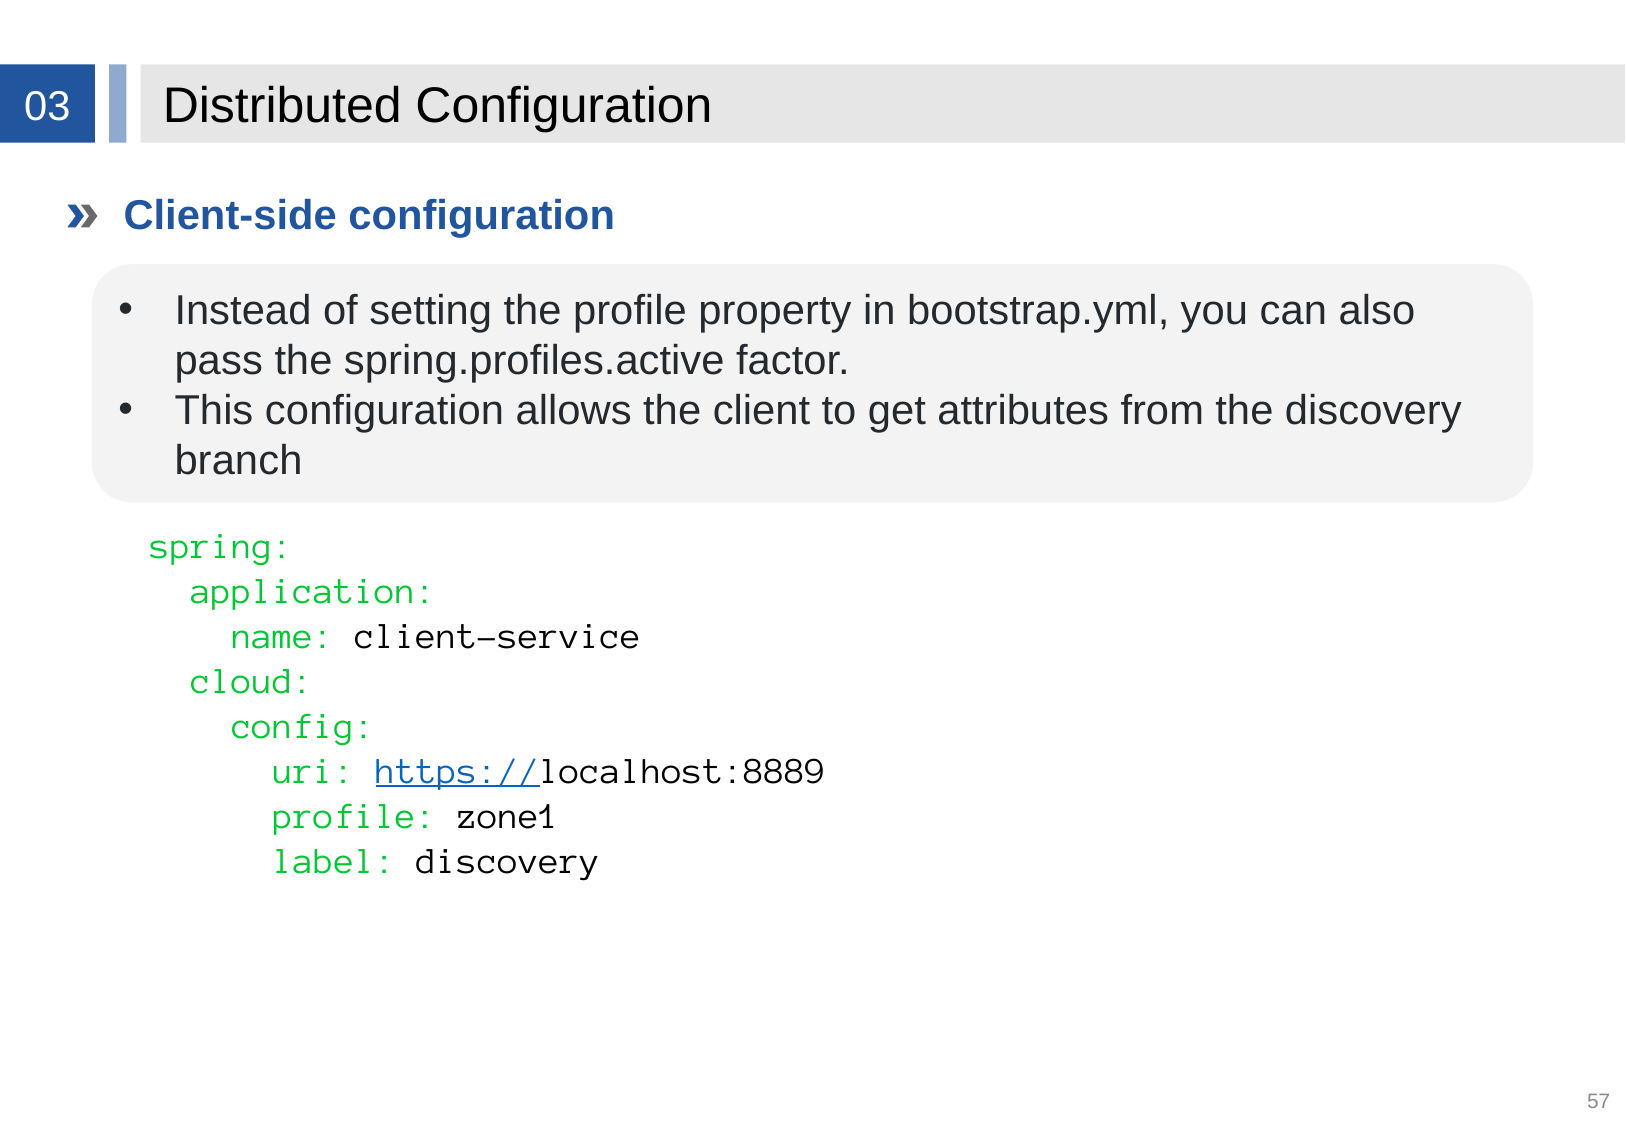

# Distributed Configuration
03
Client-side configuration

Instead of setting the profile property in bootstrap.yml, you can also pass the spring.profiles.active factor.
This configuration allows the client to get attributes from the discovery branch
spring:
  application:
    name: client-service
  cloud:
    config:
      uri: https://localhost:8889
      profile: zone1
      label: discovery
57